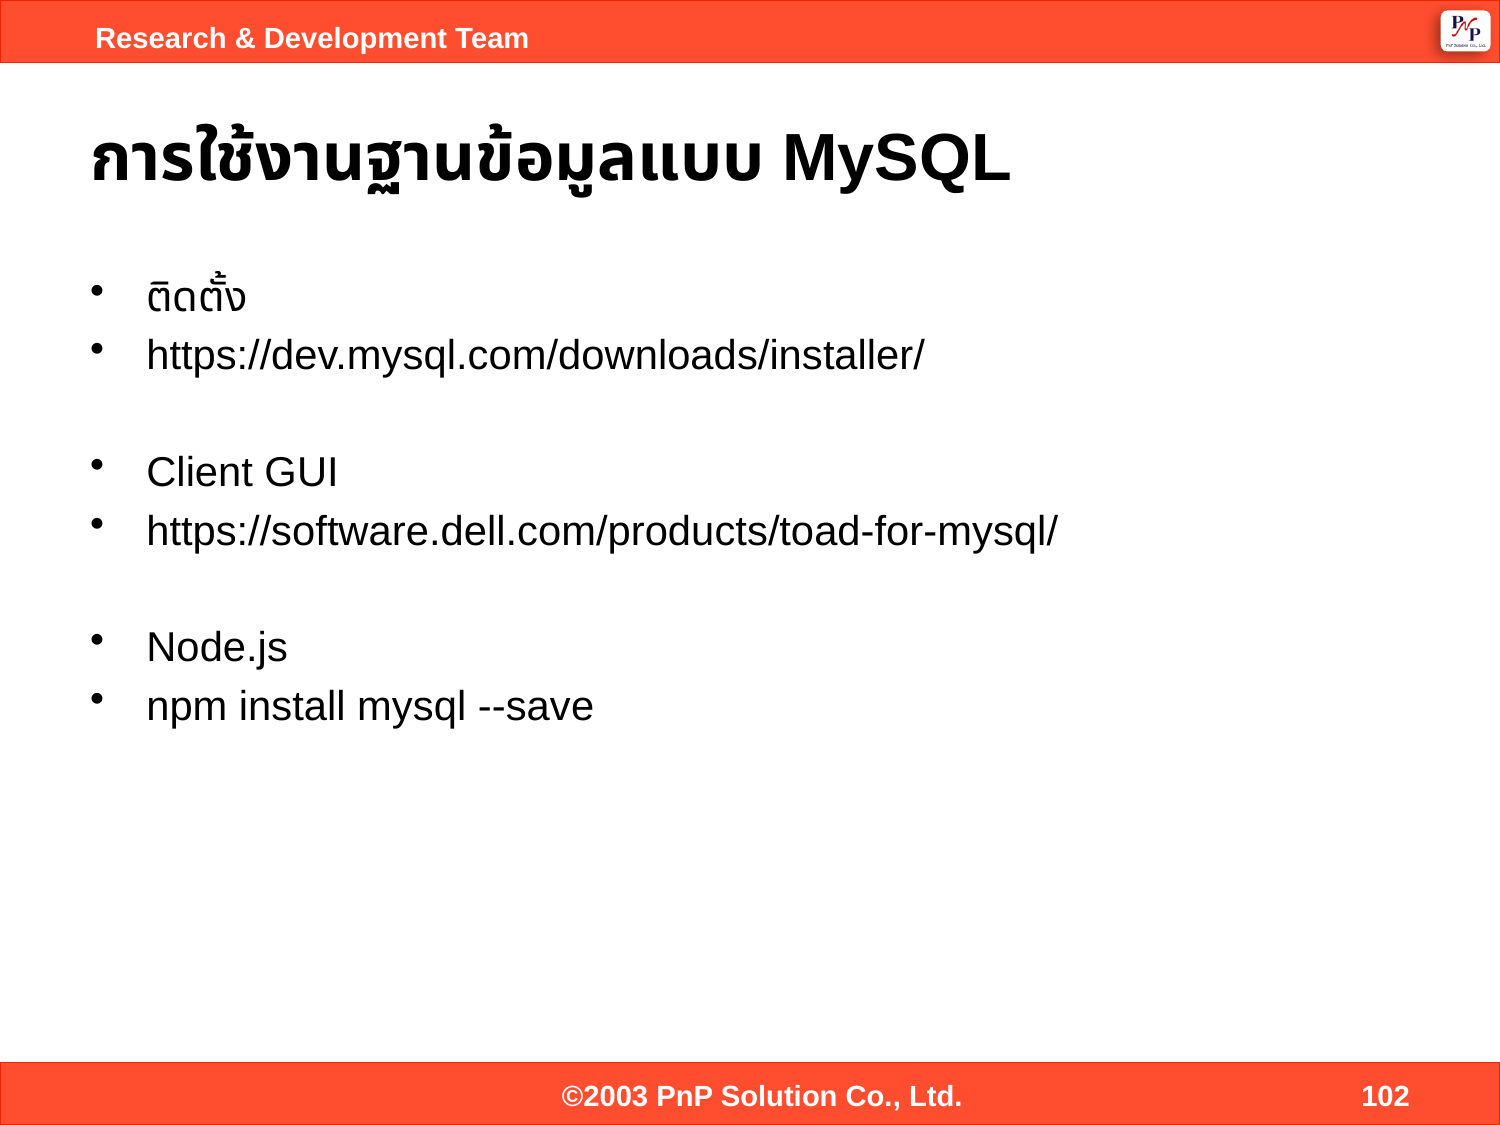

# การใช้งานฐานข้อมูลแบบ MySQL
ติดตั้ง
https://dev.mysql.com/downloads/installer/

Client GUI
https://software.dell.com/products/toad-for-mysql/

Node.js
npm install mysql --save

©2003 PnP Solution Co., Ltd.
102